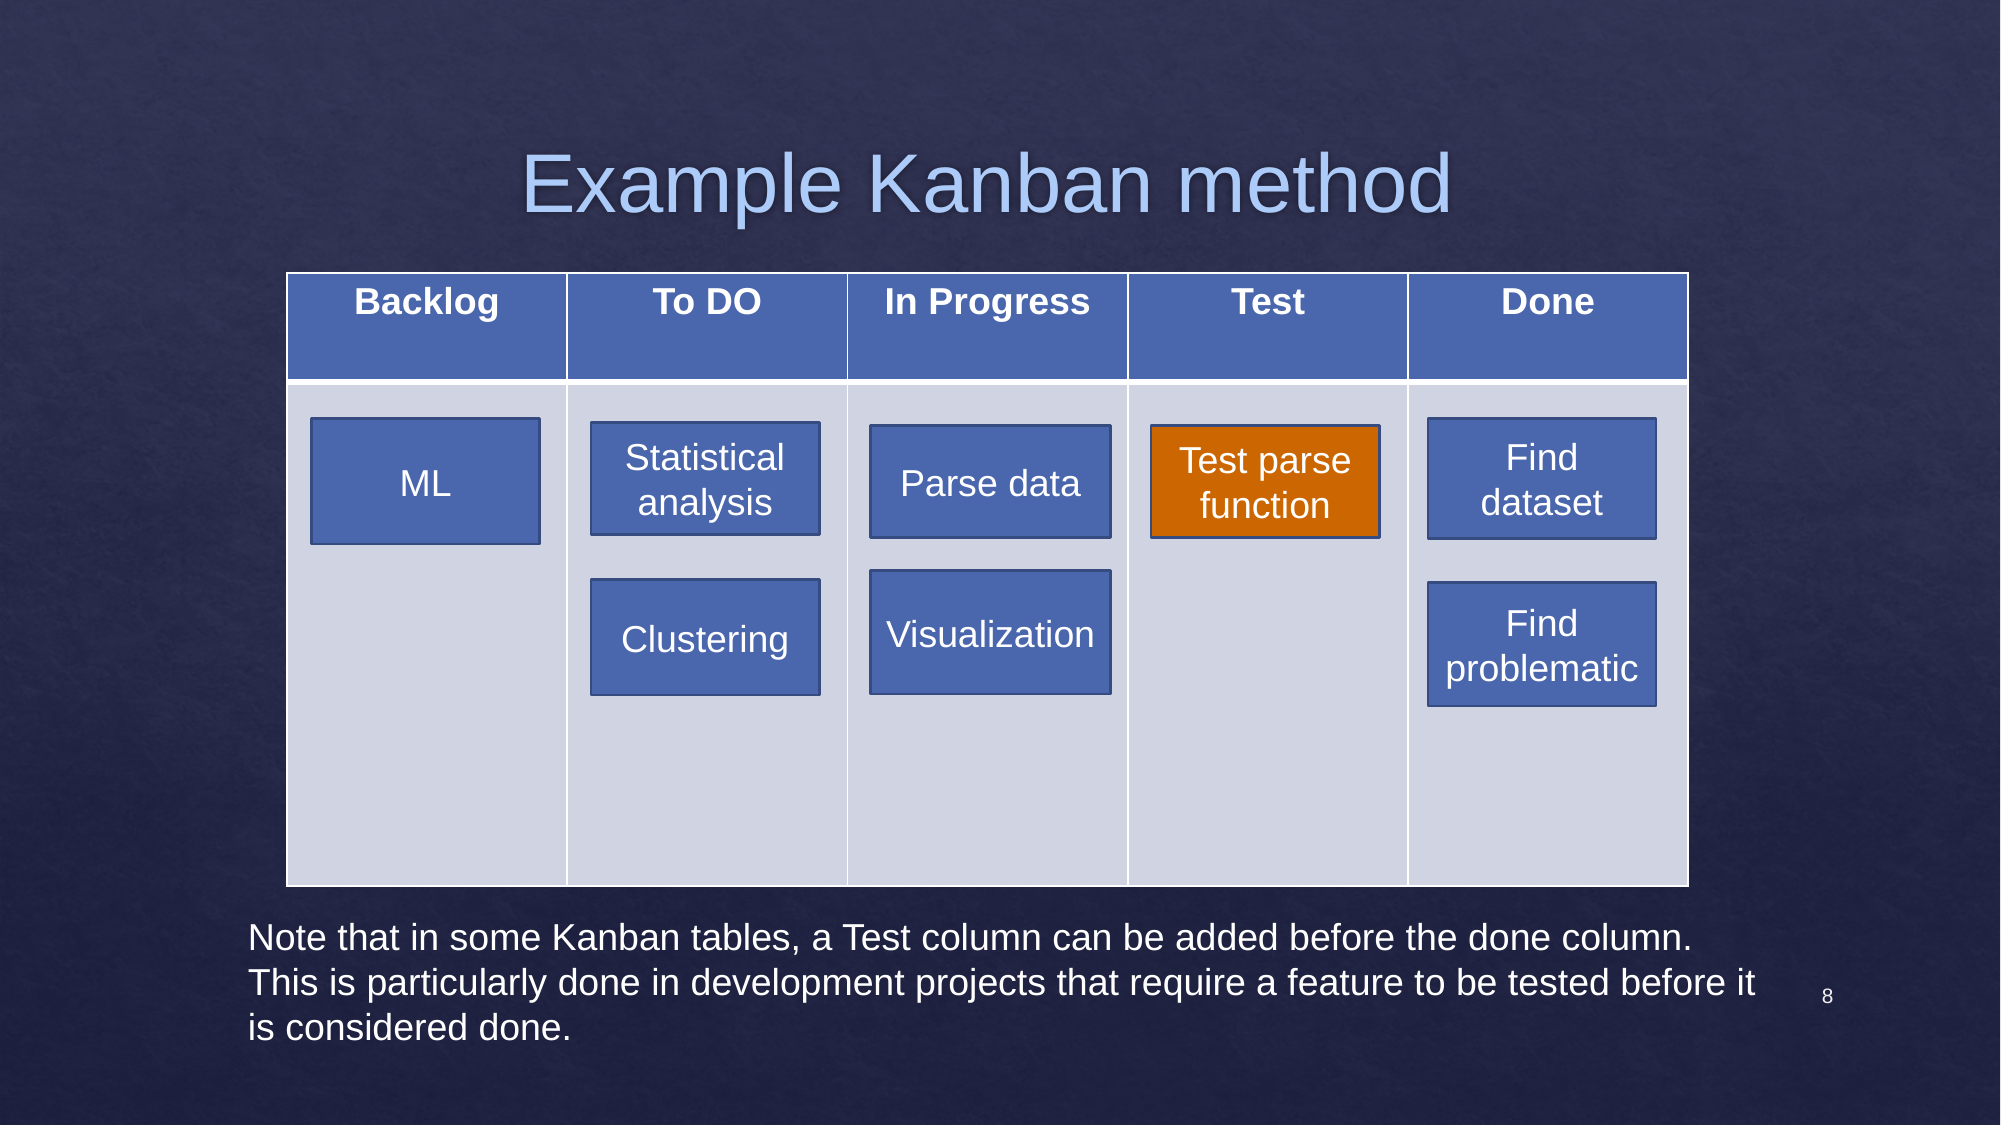

# Example Kanban method
| Backlog | To DO | In Progress | Test | Done |
| --- | --- | --- | --- | --- |
|  |  |  |  |  |
ML
Find dataset
Statistical analysis
Parse data
Test parse function
Visualization
Clustering
Find problematic
Note that in some Kanban tables, a Test column can be added before the done column. This is particularly done in development projects that require a feature to be tested before it is considered done.
8